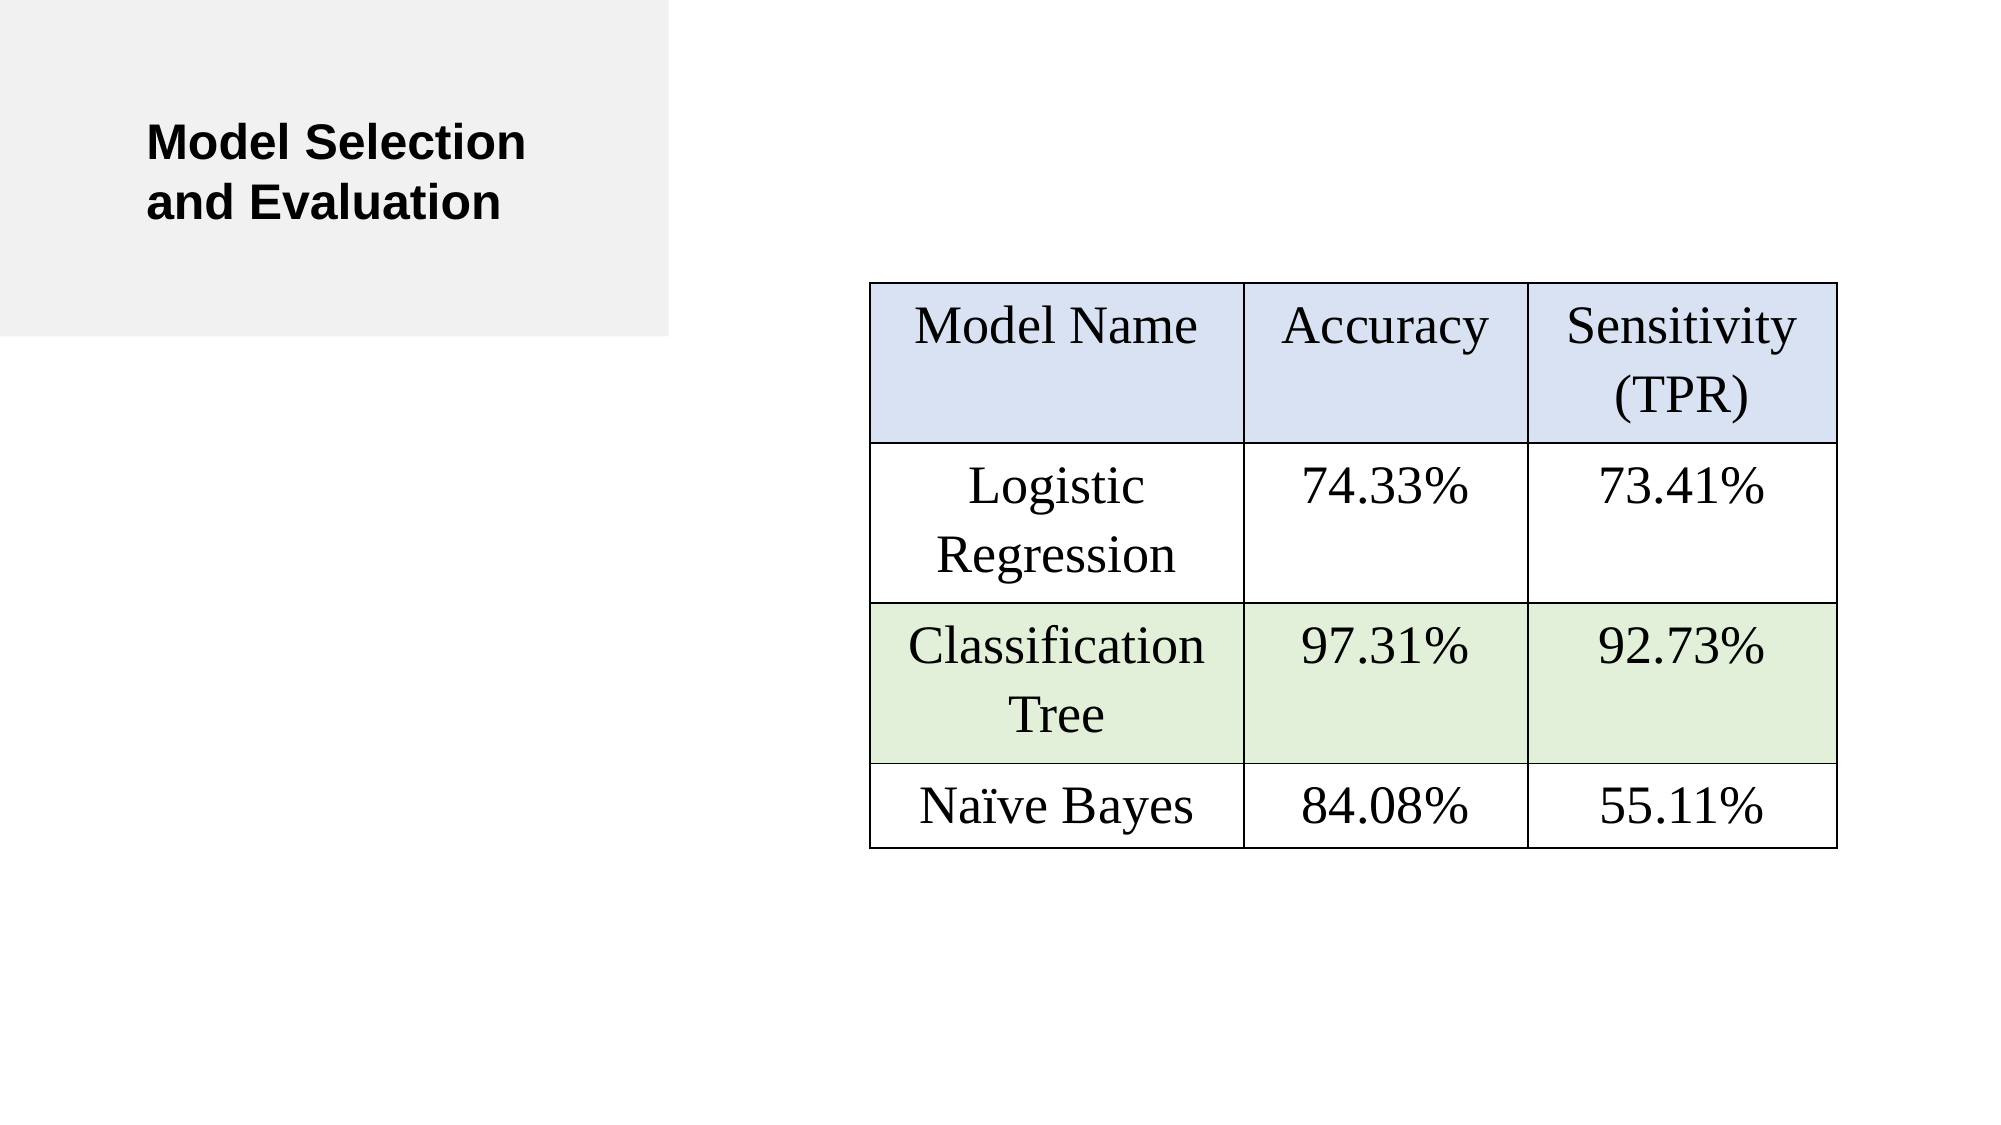

# Model Selection and Evaluation
| Model Name | Accuracy | Sensitivity (TPR) |
| --- | --- | --- |
| Logistic Regression | 74.33% | 73.41% |
| Classification Tree | 97.31% | 92.73% |
| Naïve Bayes | 84.08% | 55.11% |